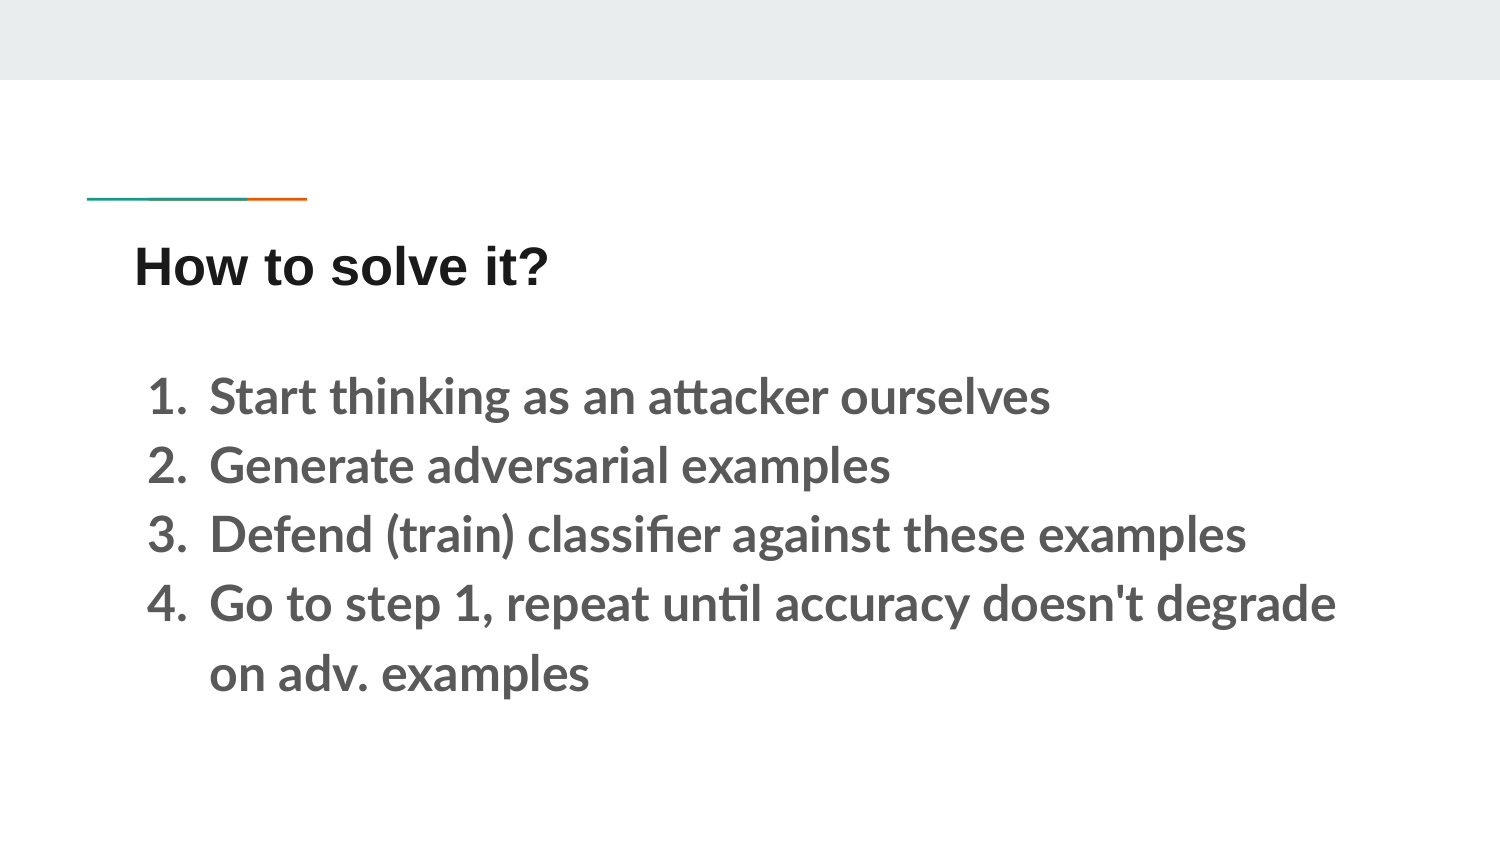

# How to solve it?
Start thinking as an attacker ourselves
Generate adversarial examples
Defend (train) classifier against these examples
Go to step 1, repeat until accuracy doesn't degrade on adv. examples